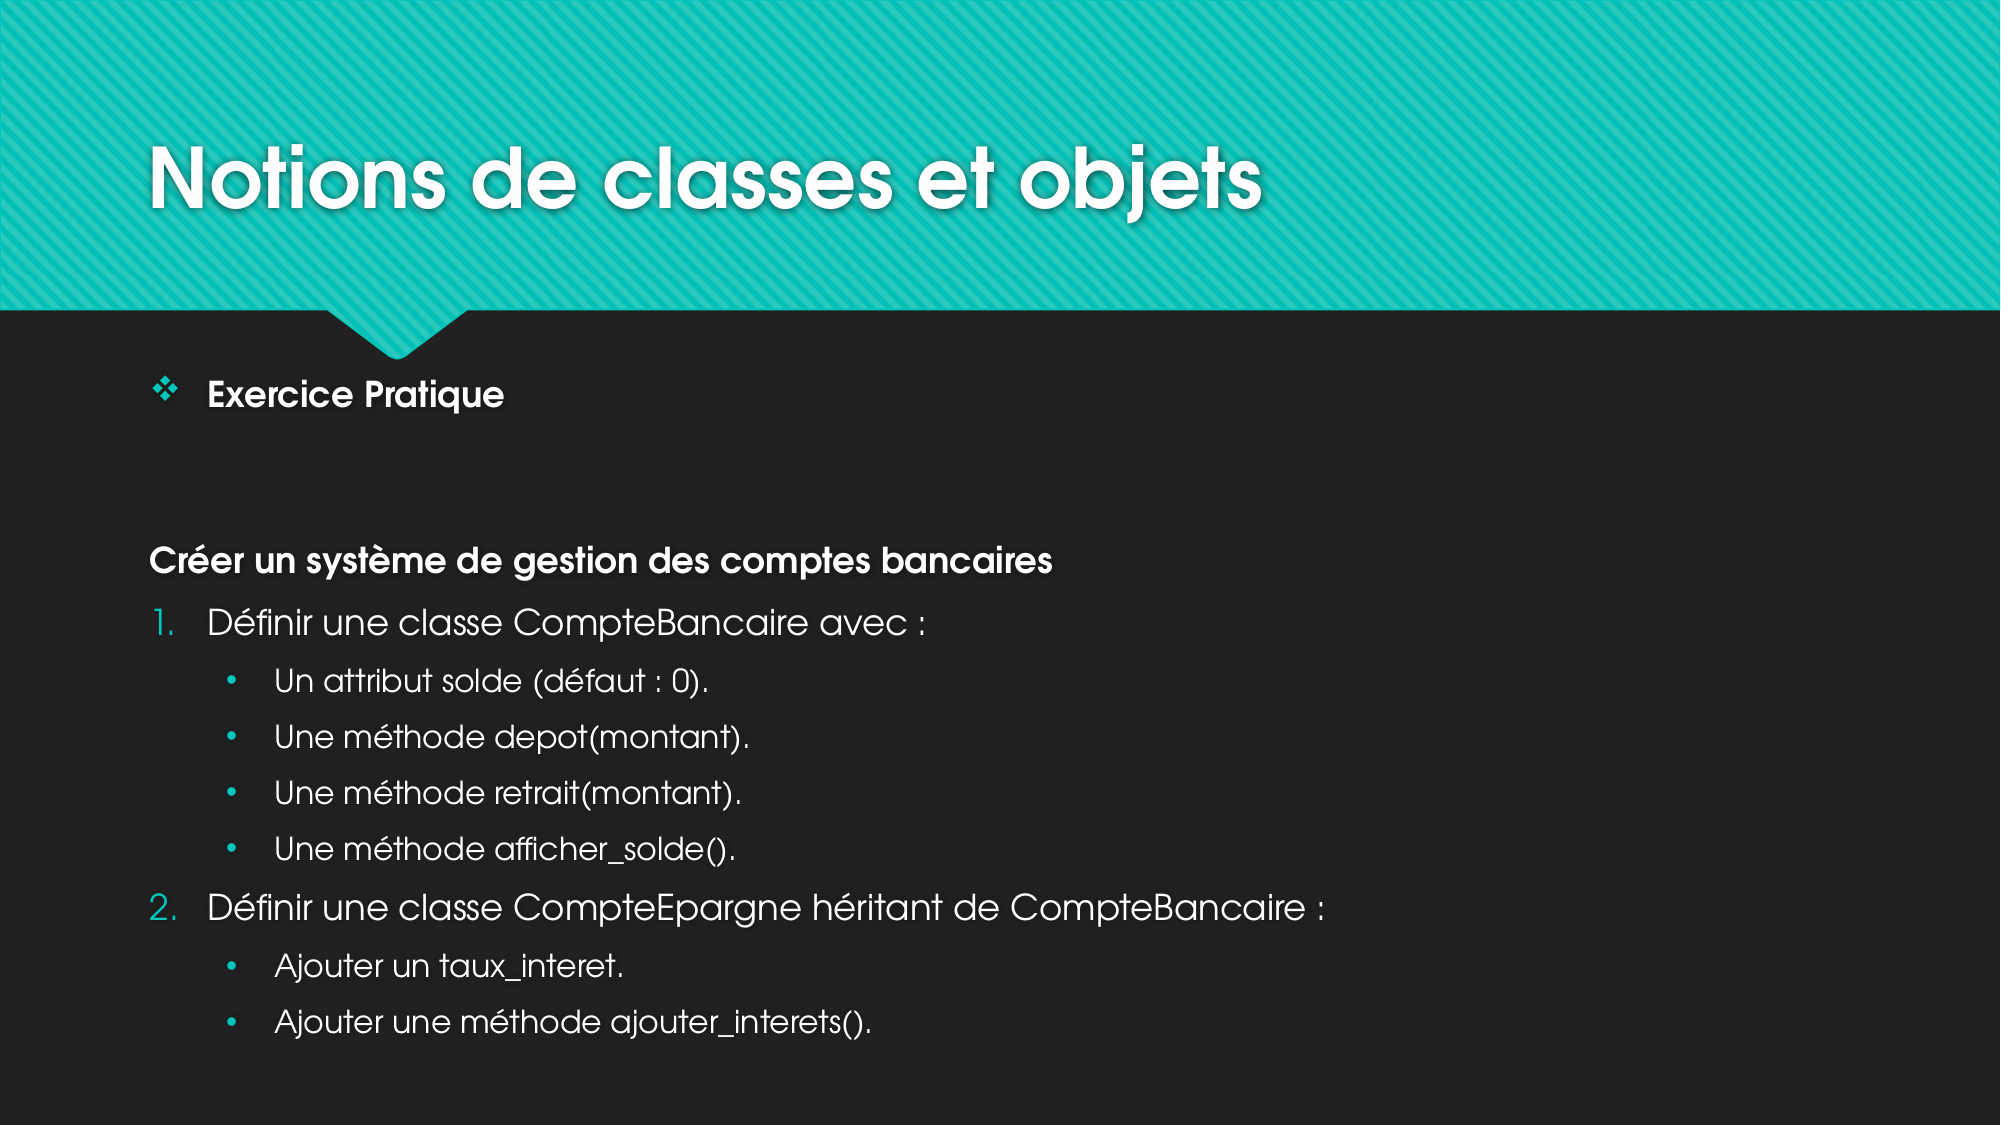

# Notions de classes et objets
Exercice Pratique

Créer un système de gestion des comptes bancaires
Définir une classe CompteBancaire avec :
Un attribut solde (défaut : 0).
Une méthode depot(montant).
Une méthode retrait(montant).
Une méthode afficher_solde().
Définir une classe CompteEpargne héritant de CompteBancaire :
Ajouter un taux_interet.
Ajouter une méthode ajouter_interets().